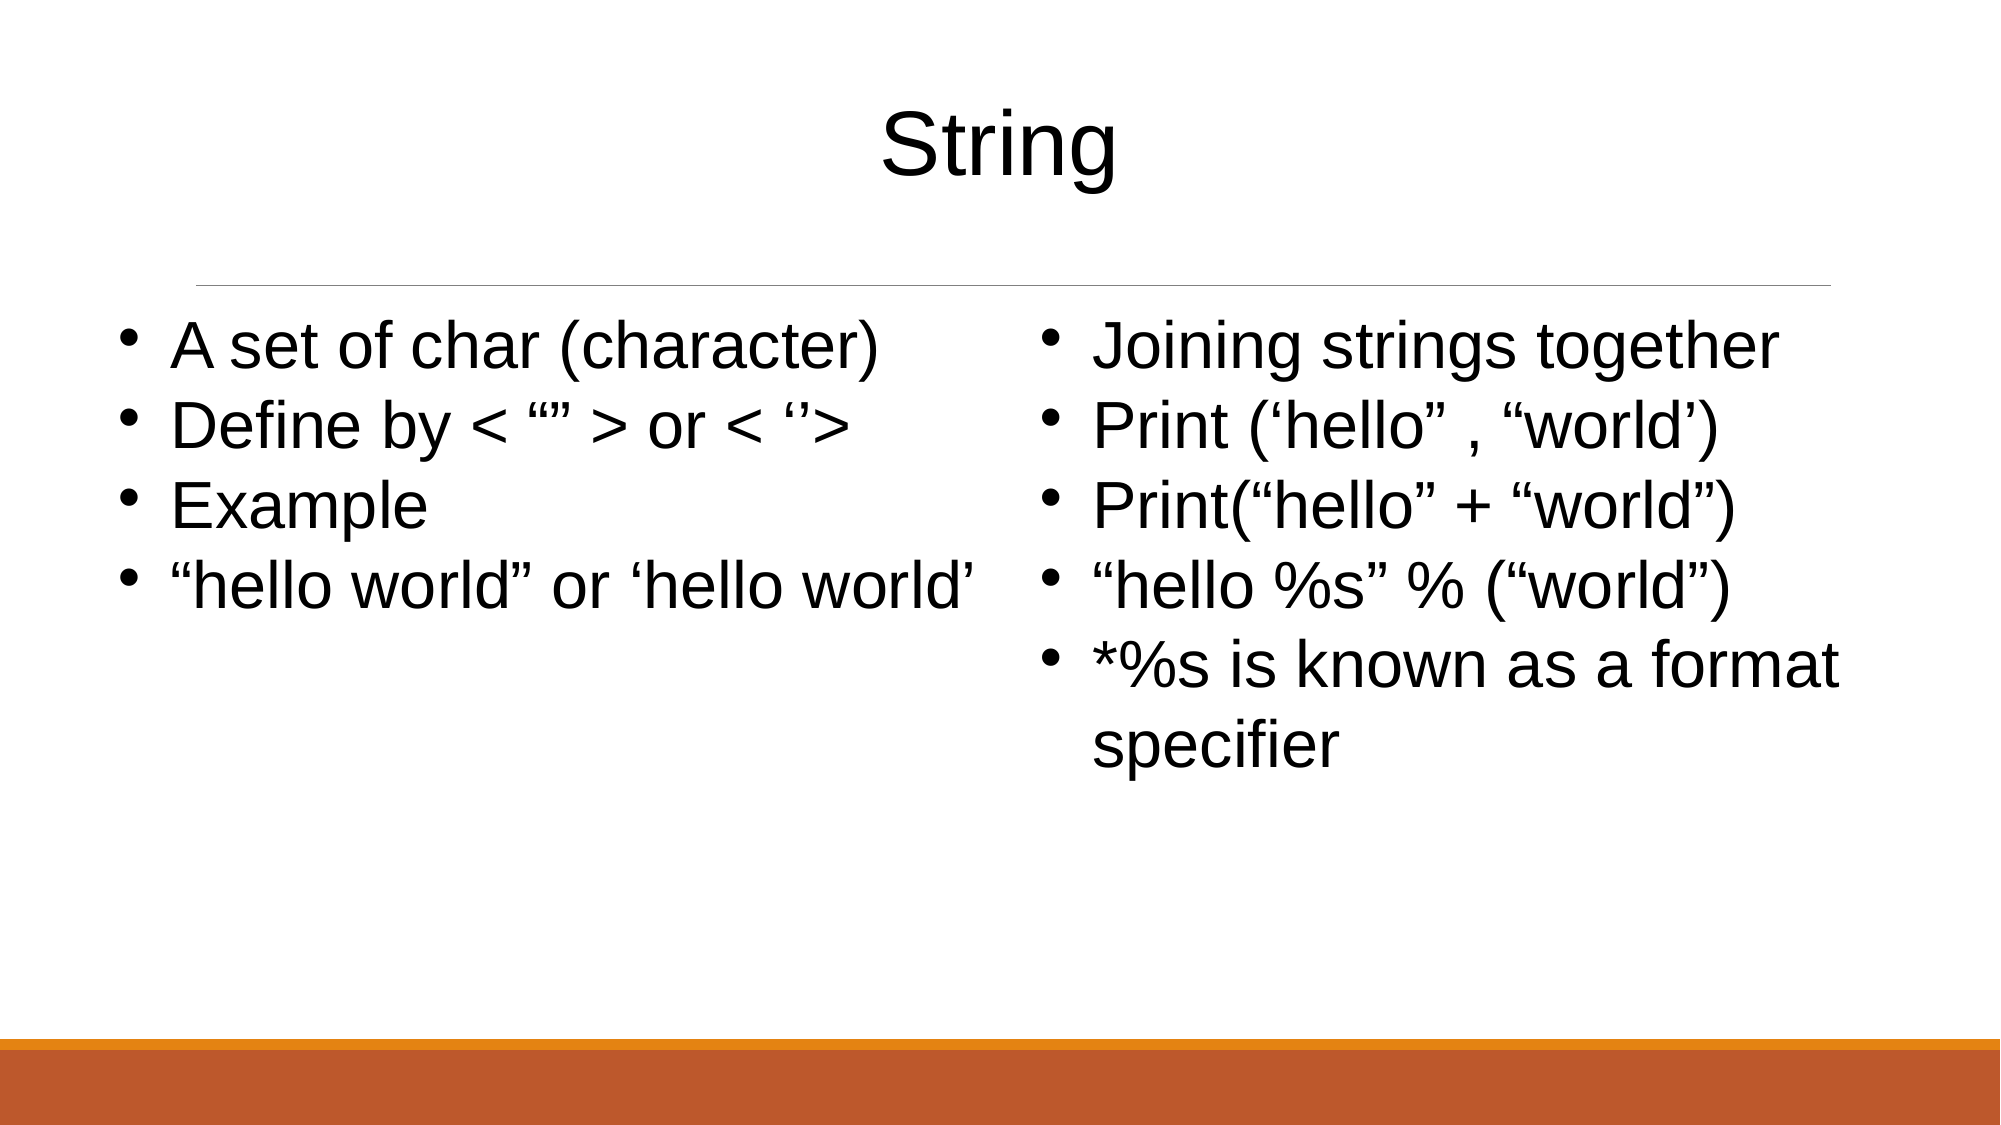

String
A set of char (character)
Define by < “” > or < ‘’>
Example
“hello world” or ‘hello world’
Joining strings together
Print (‘hello” , “world’)
Print(“hello” + “world”)
“hello %s” % (“world”)
*%s is known as a format specifier